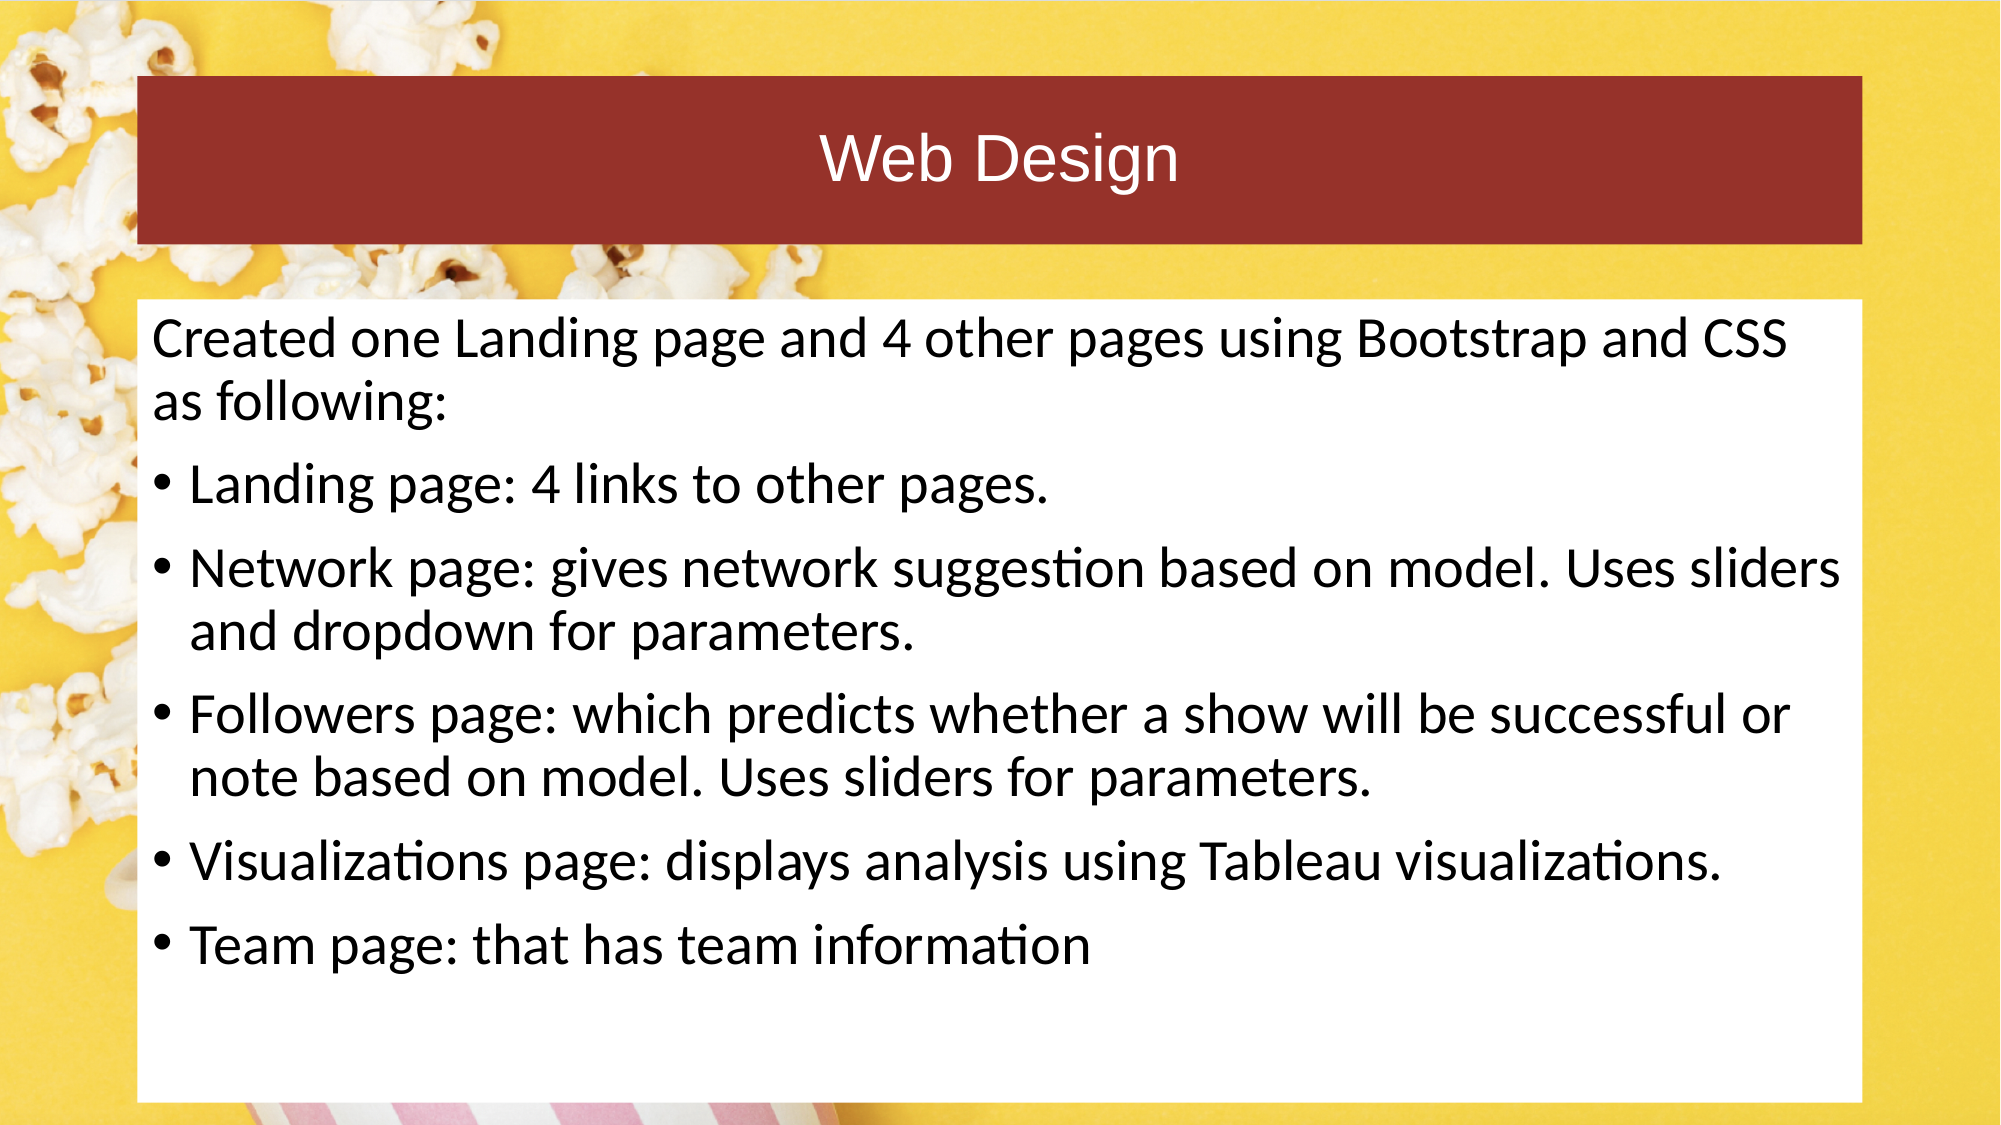

# Web Design
Created one Landing page and 4 other pages using Bootstrap and CSS as following:
Landing page: 4 links to other pages.
Network page: gives network suggestion based on model. Uses sliders and dropdown for parameters.
Followers page: which predicts whether a show will be successful or note based on model. Uses sliders for parameters.
Visualizations page: displays analysis using Tableau visualizations.
Team page: that has team information

18